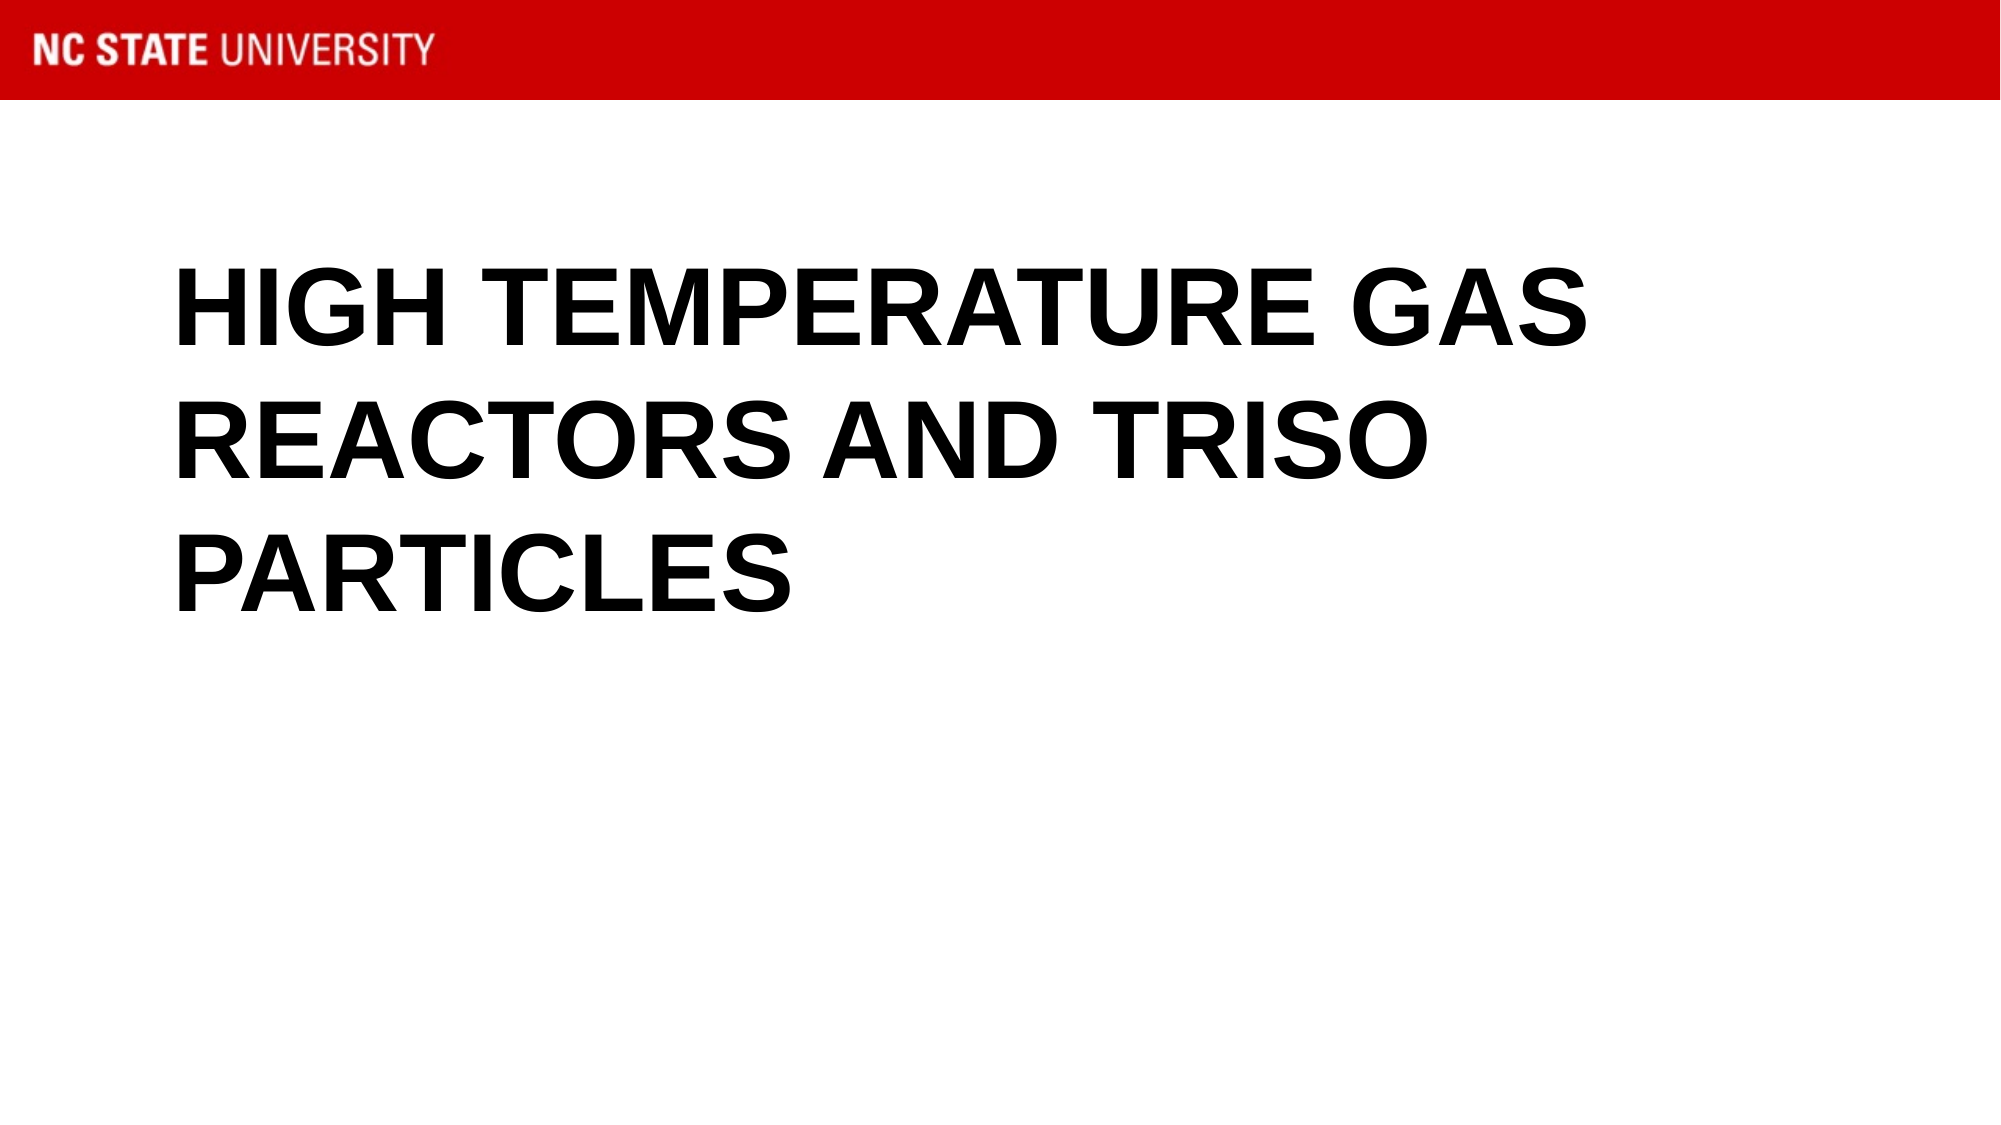

# High Temperature Gas reactors and TRISO Particles